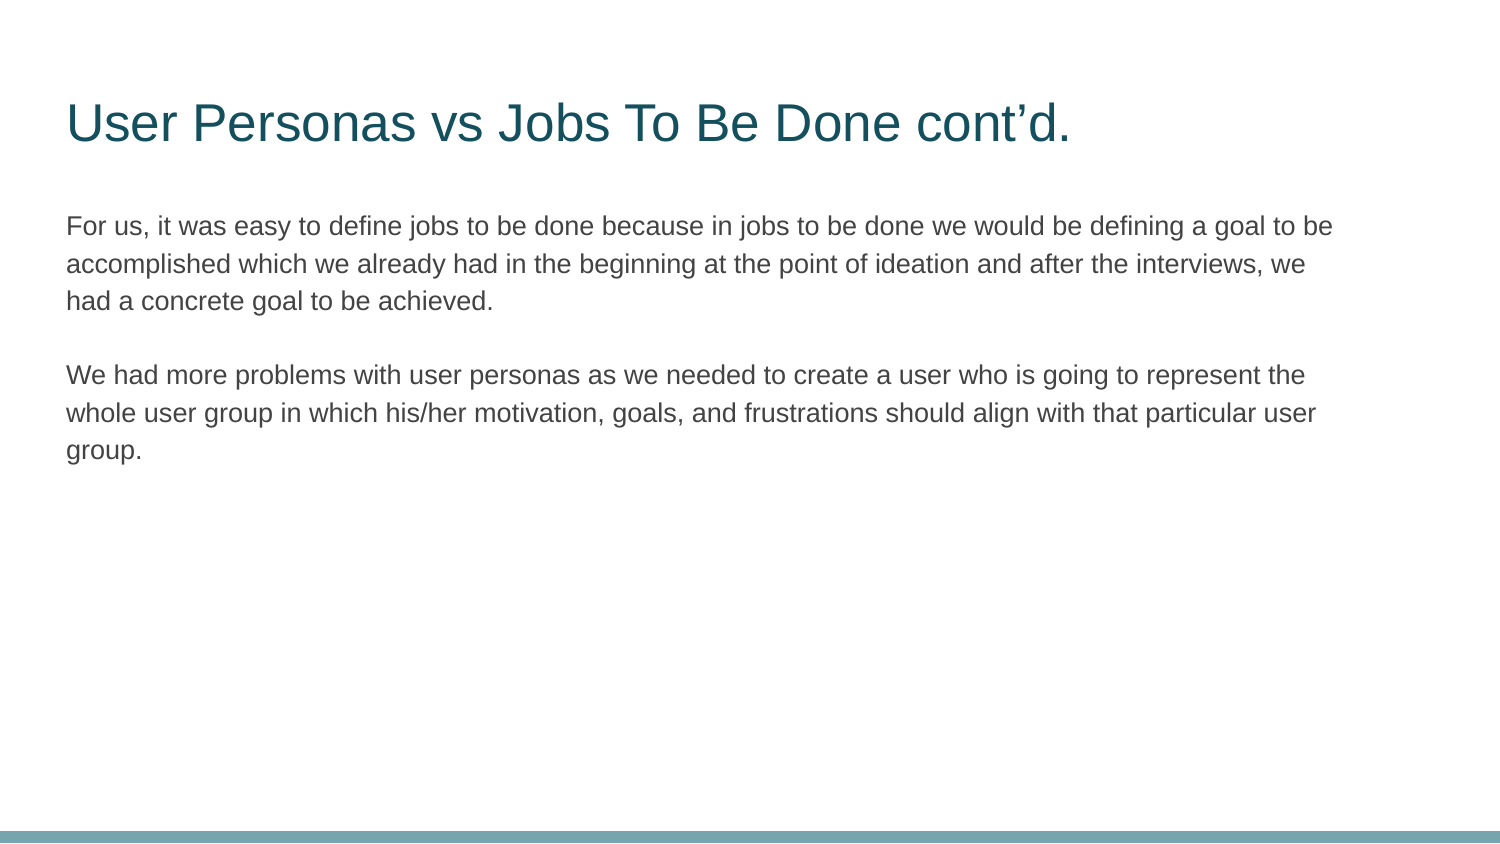

# User Personas vs Jobs To Be Done cont’d.

For us, it was easy to define jobs to be done because in jobs to be done we would be defining a goal to be accomplished which we already had in the beginning at the point of ideation and after the interviews, we had a concrete goal to be achieved.

We had more problems with user personas as we needed to create a user who is going to represent the whole user group in which his/her motivation, goals, and frustrations should align with that particular user group.